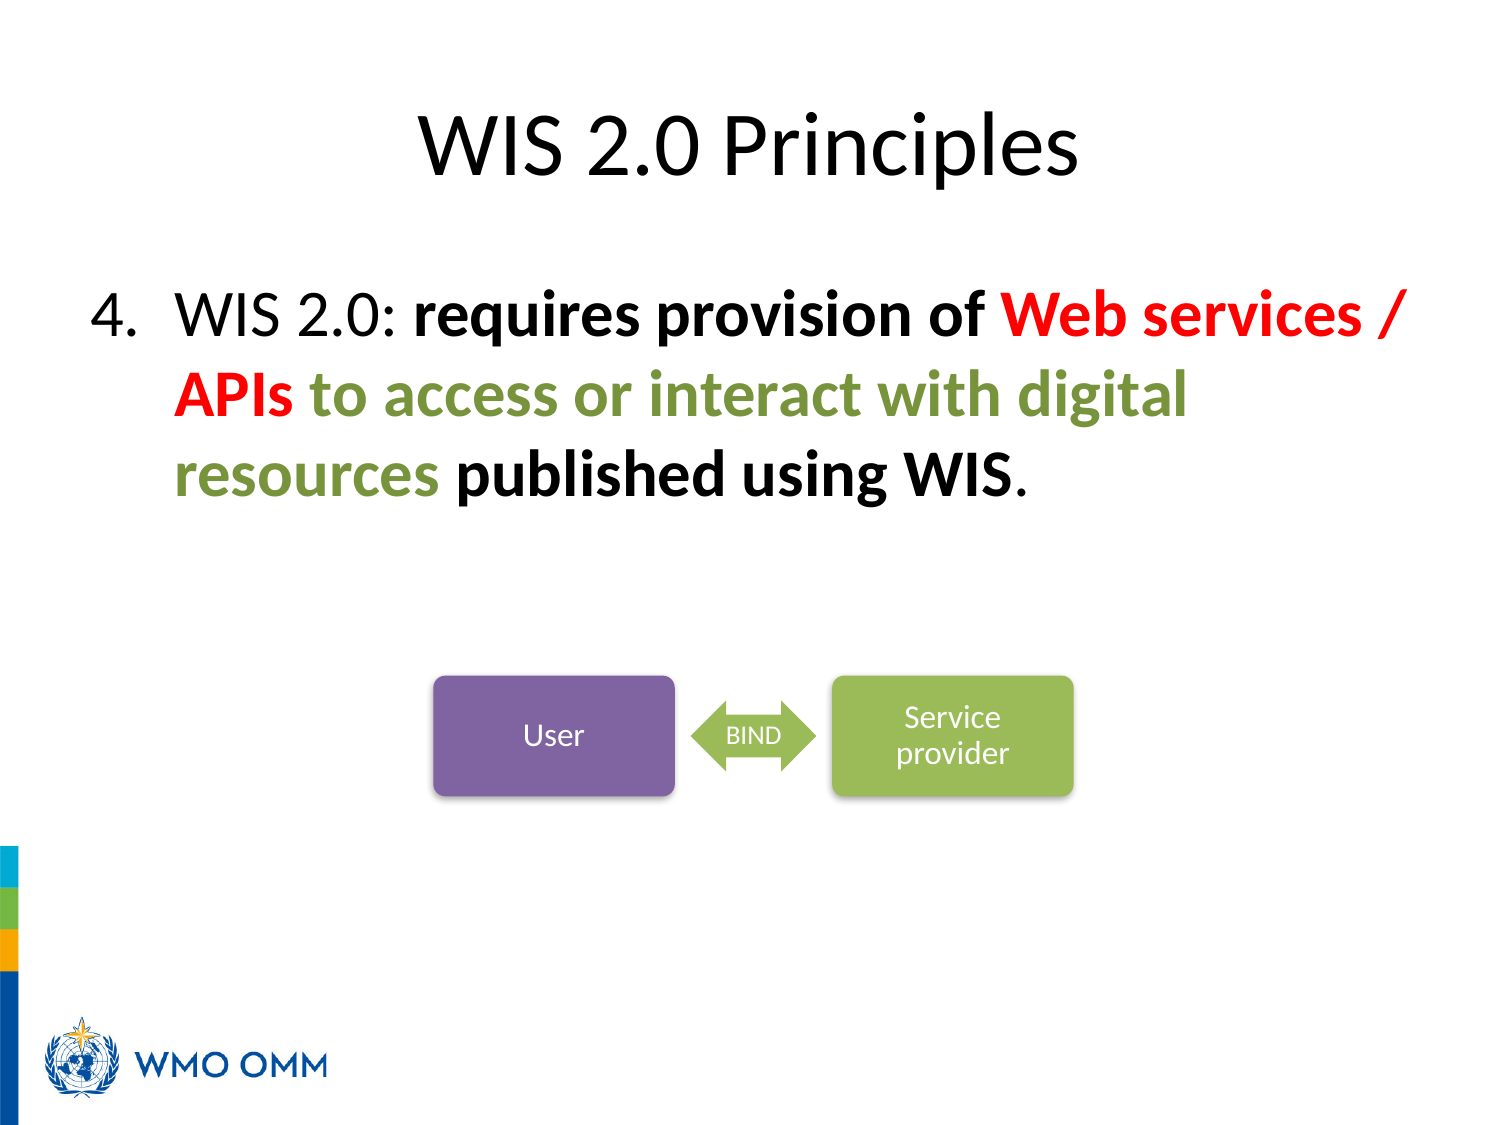

# WIS 2.0 Principles
WIS 2.0: requires provision of Web services / APIs to access or interact with digital resources published using WIS.

User

Service provider

BIND